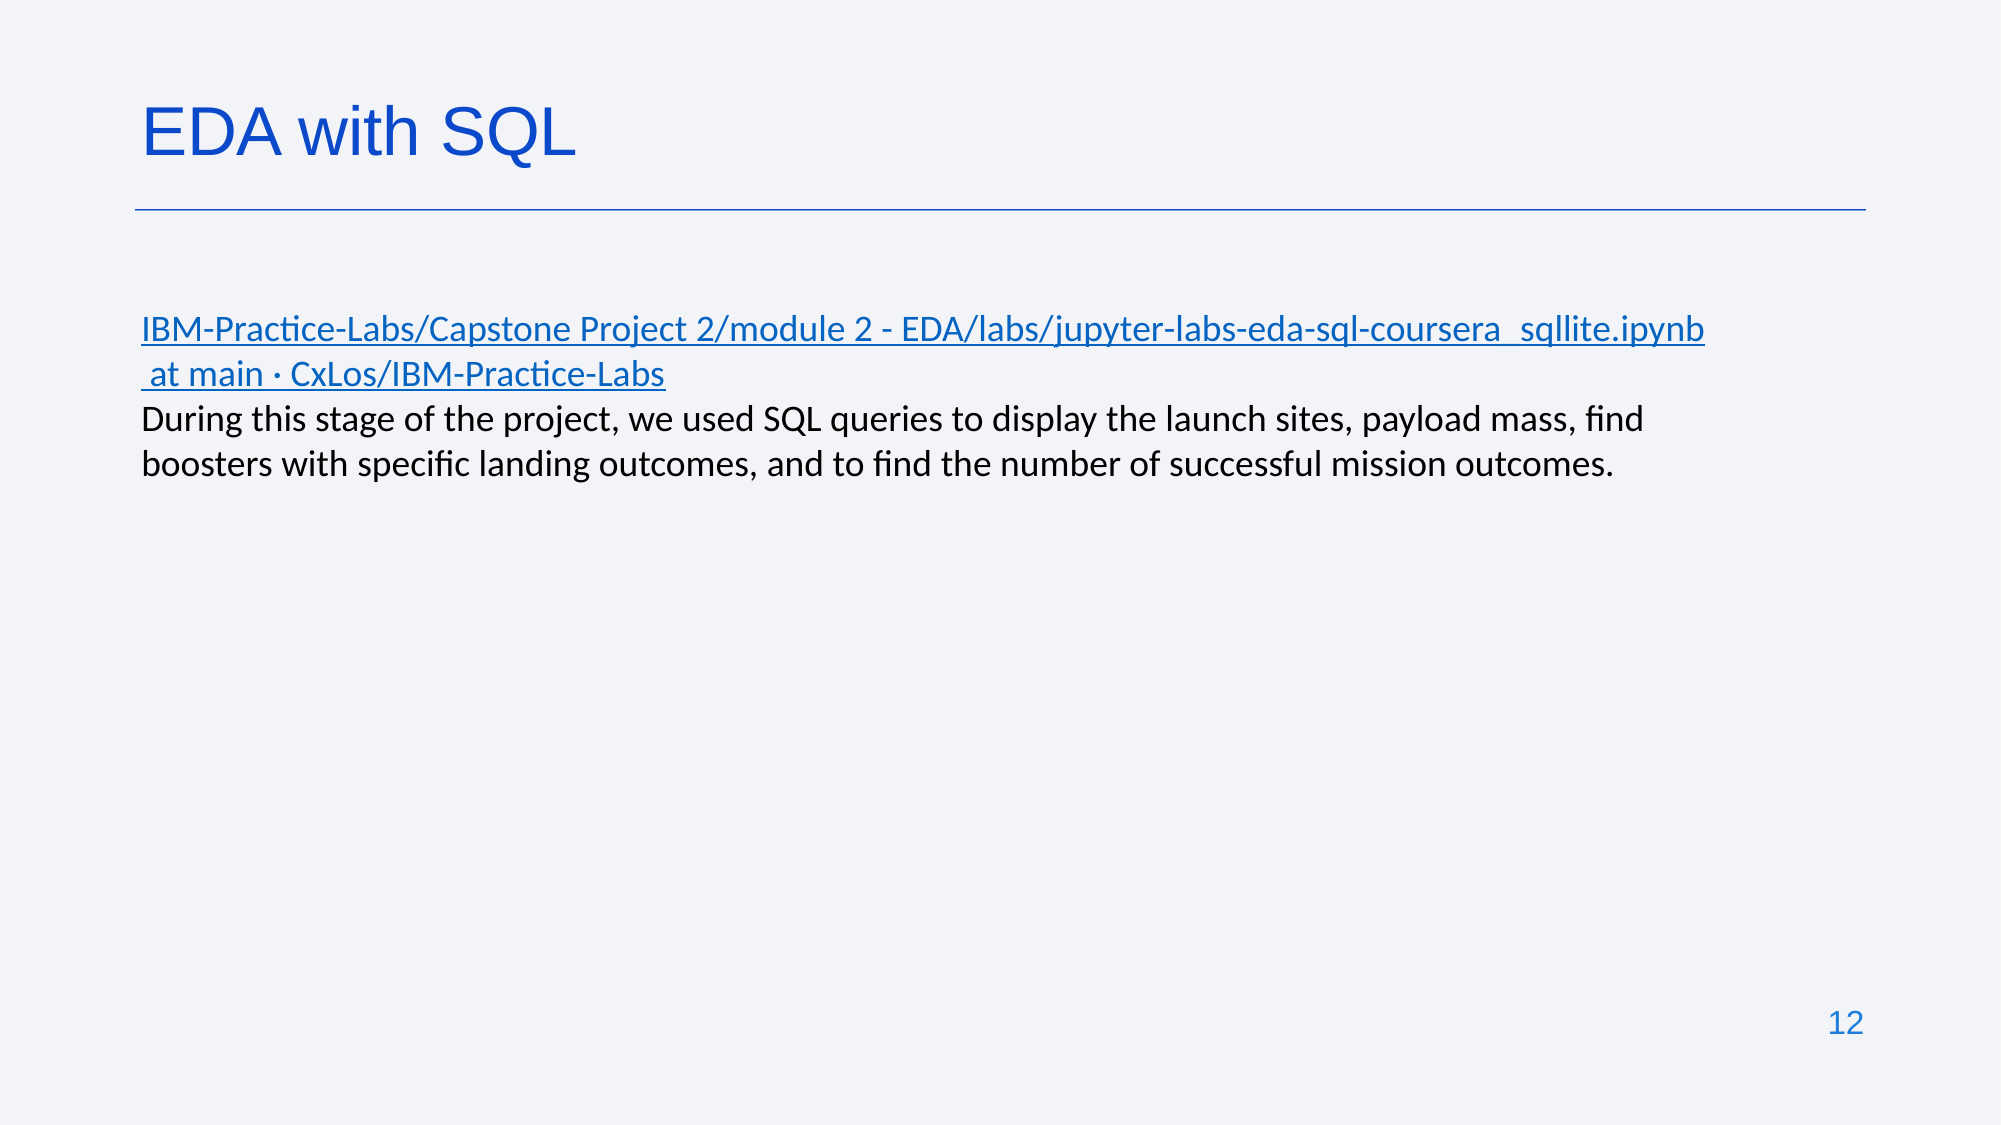

EDA with SQL
IBM-Practice-Labs/Capstone Project 2/module 2 - EDA/labs/jupyter-labs-eda-sql-coursera_sqllite.ipynb at main · CxLos/IBM-Practice-Labs
During this stage of the project, we used SQL queries to display the launch sites, payload mass, find boosters with specific landing outcomes, and to find the number of successful mission outcomes.

12